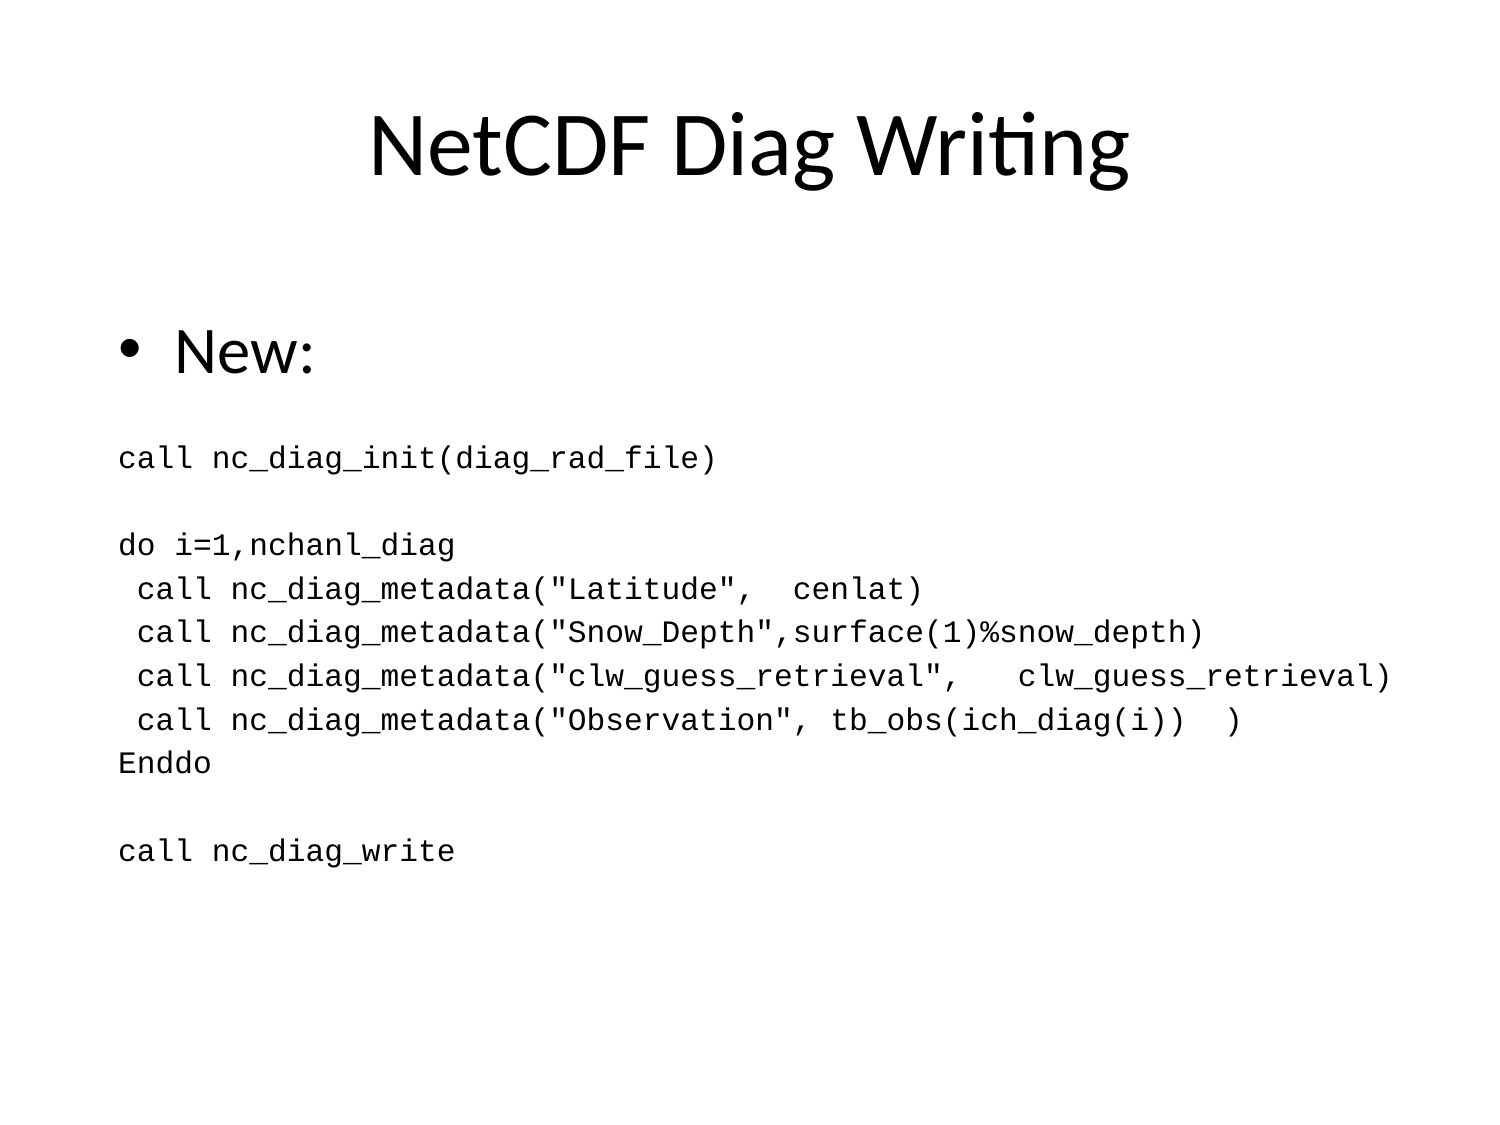

# NetCDF Diag Writing
New:

call nc_diag_init(diag_rad_file)

do i=1,nchanl_diag
 call nc_diag_metadata("Latitude",  cenlat)
 call nc_diag_metadata("Snow_Depth",surface(1)%snow_depth)
 call nc_diag_metadata("clw_guess_retrieval",   clw_guess_retrieval)
 call nc_diag_metadata("Observation", tb_obs(ich_diag(i))  )
Enddo

call nc_diag_write